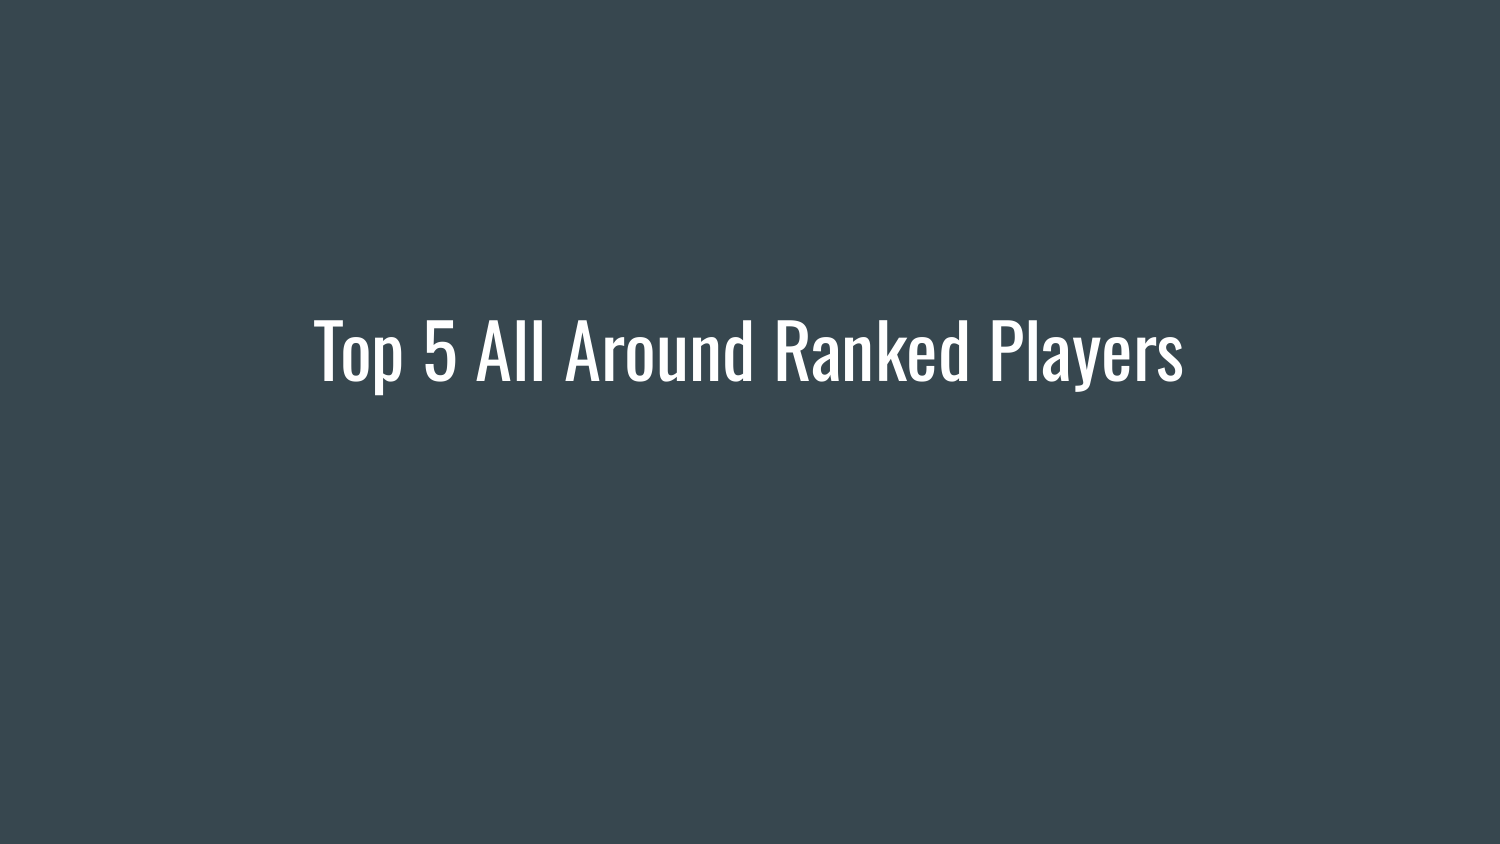

# Top 5 All Around Ranked Players